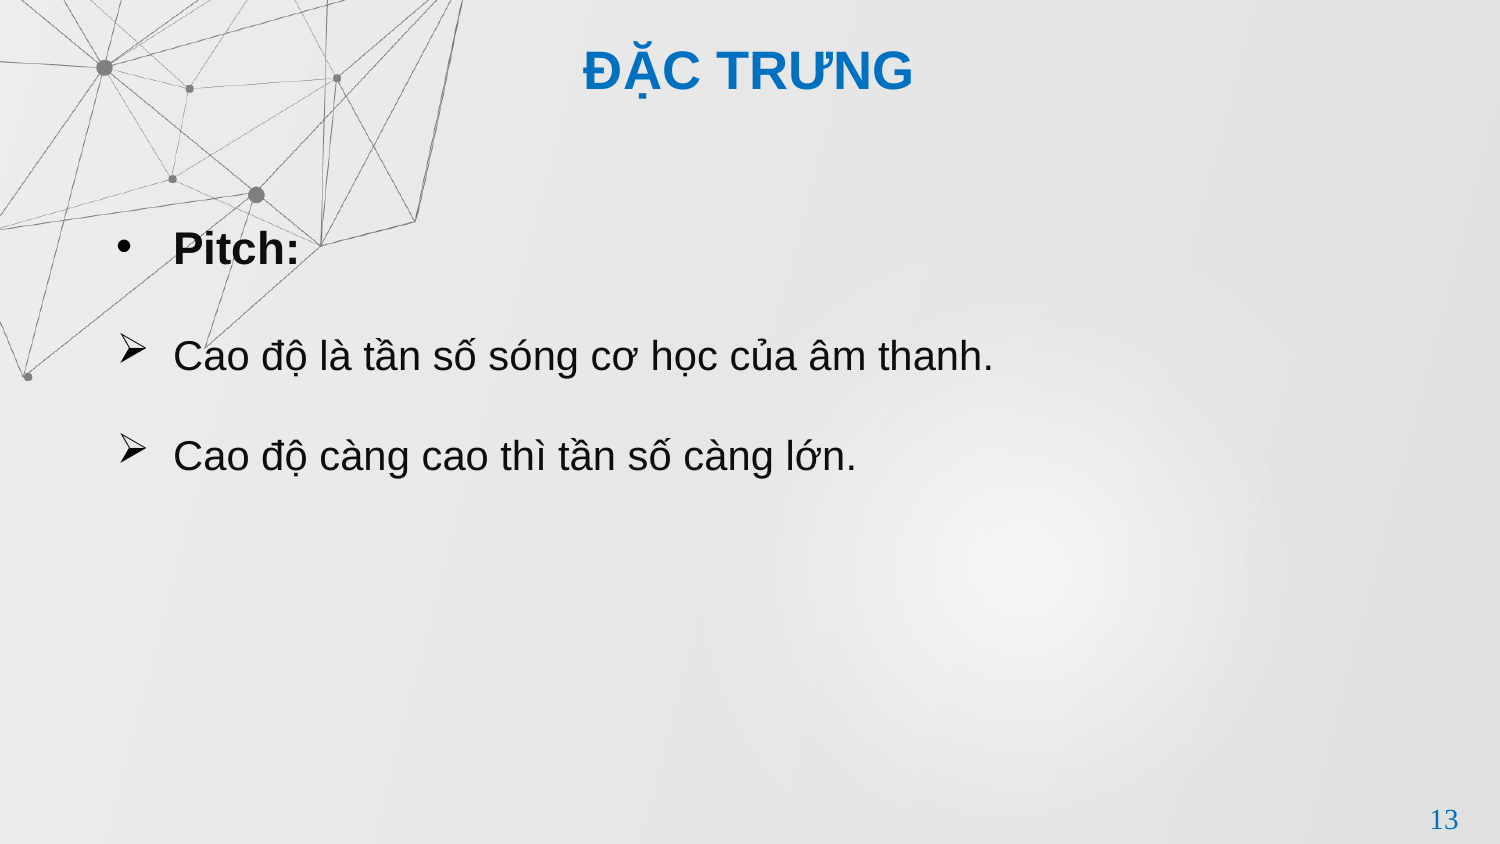

ĐẶC TRƯNG

Pitch:

Cao độ là tần số sóng cơ học của âm thanh.

Cao độ càng cao thì tần số càng lớn.

13